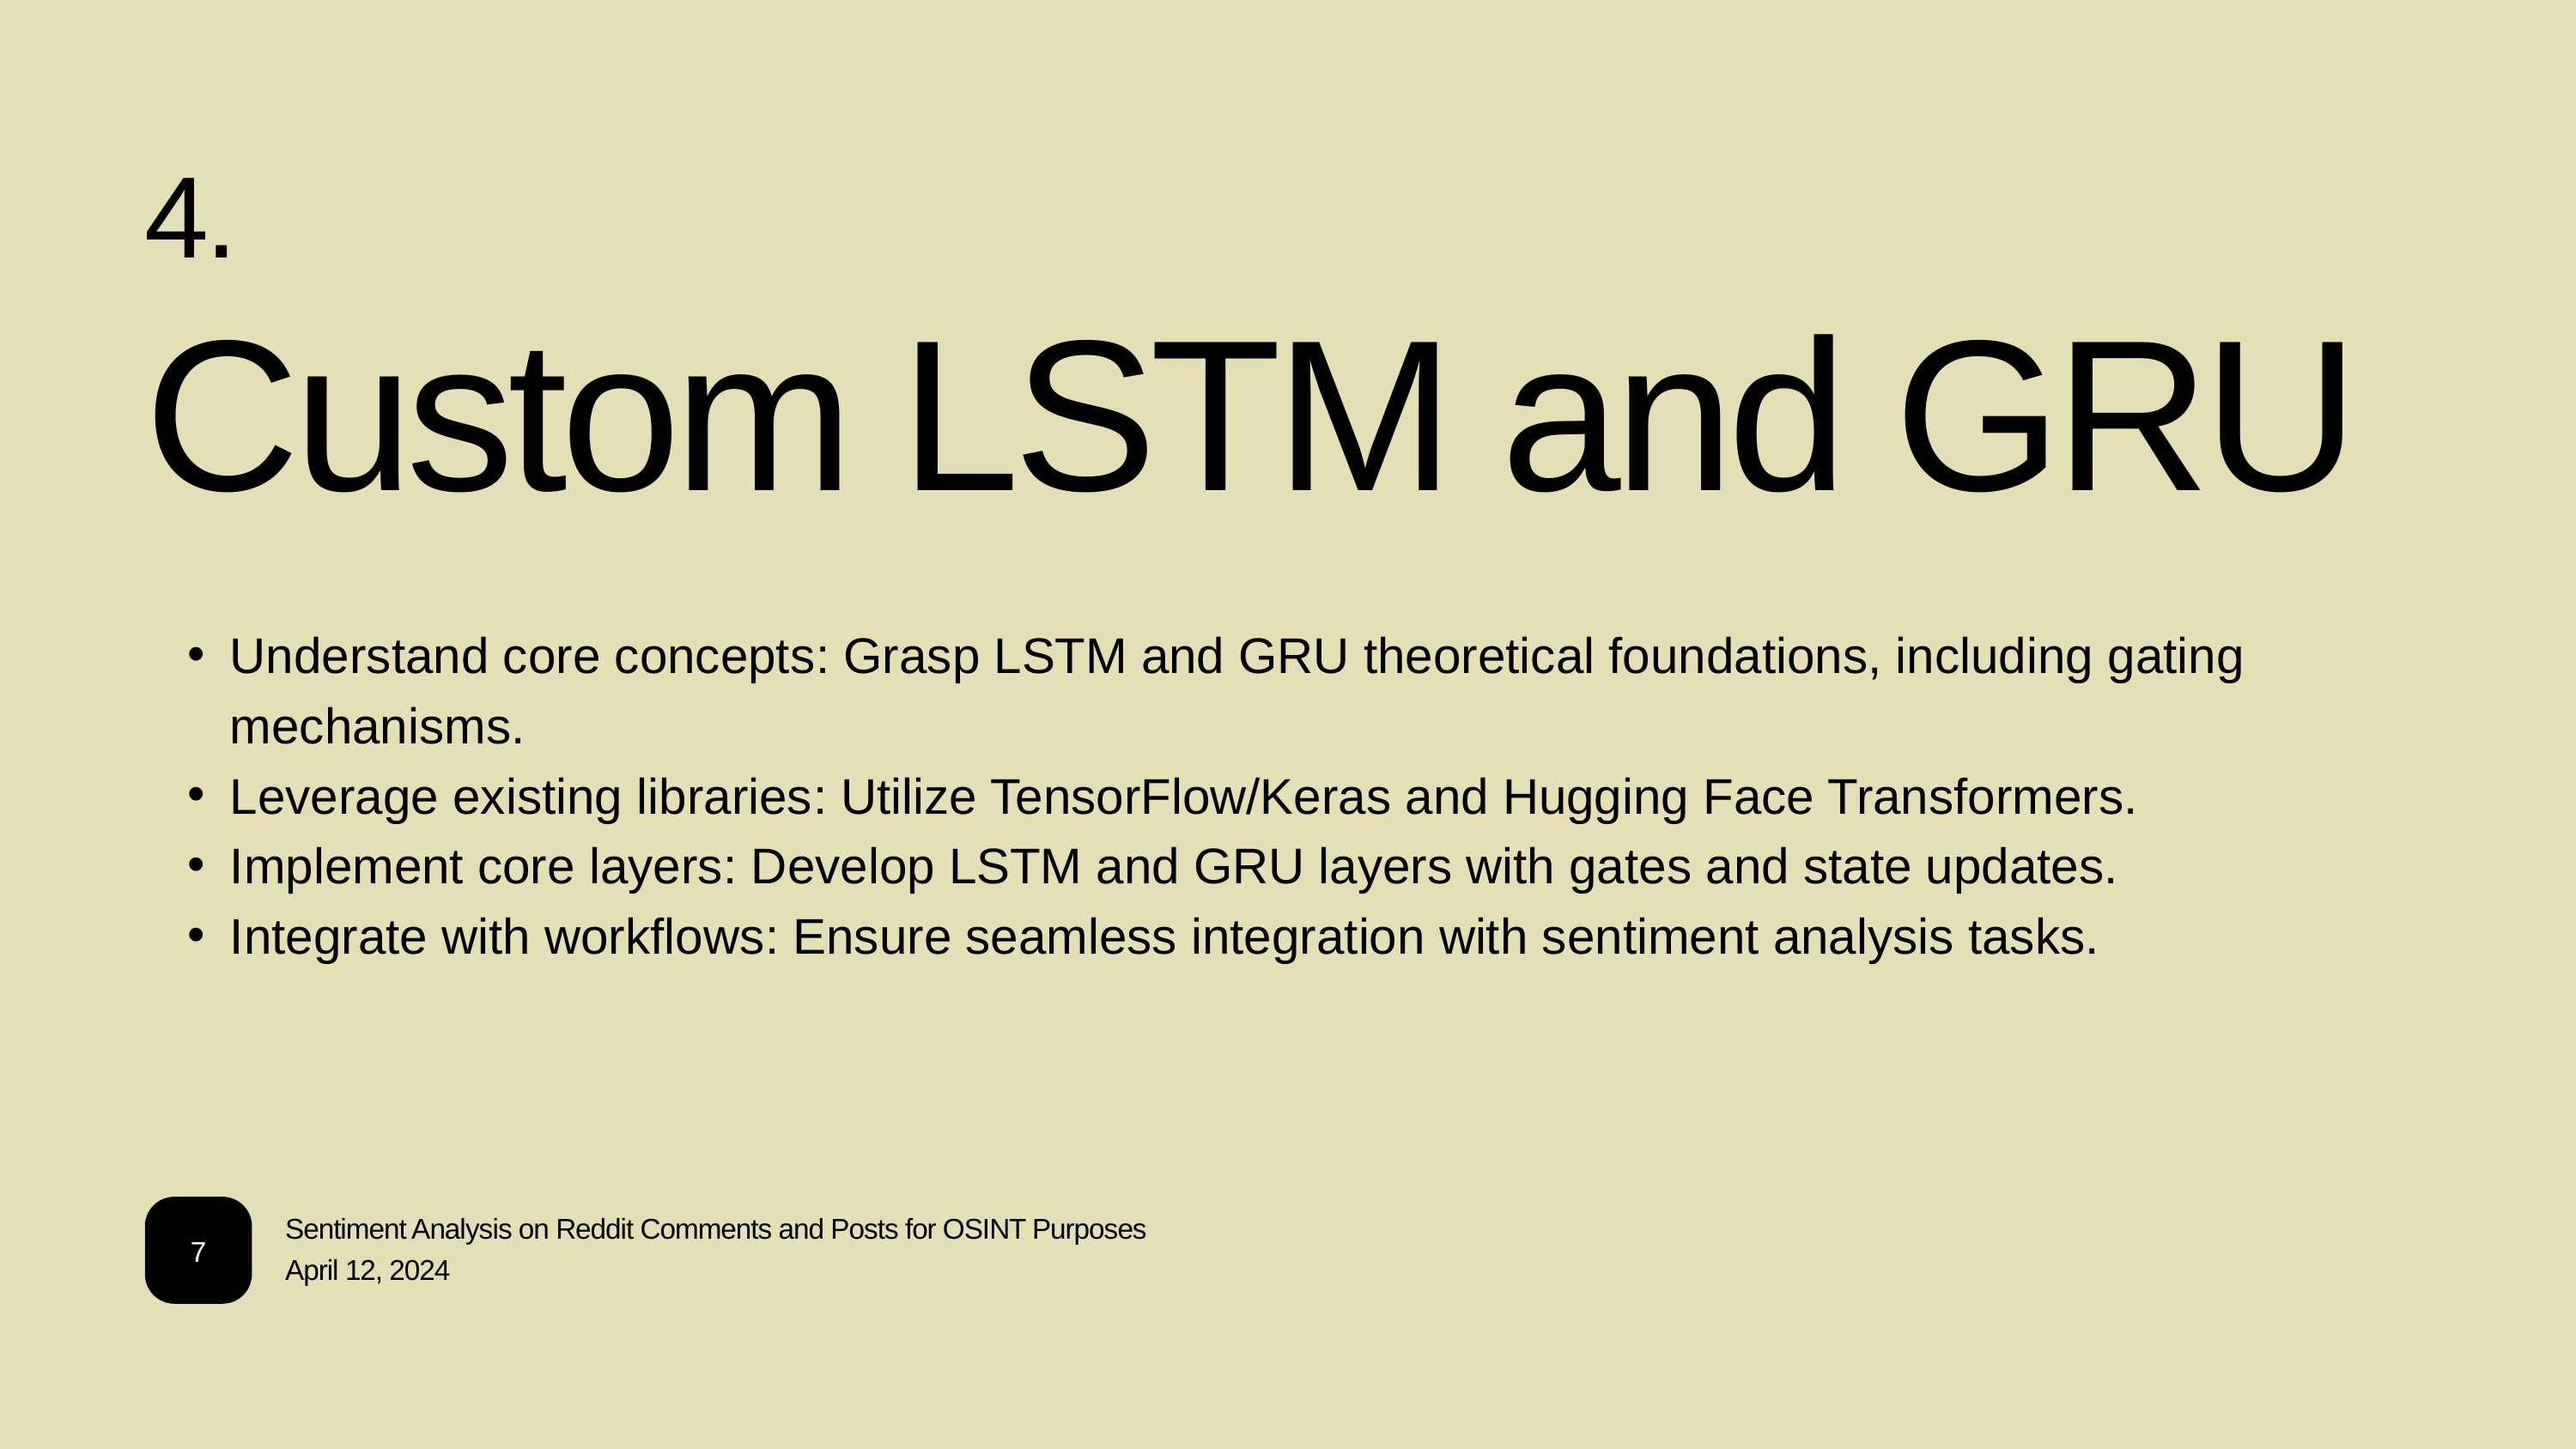

4.
Custom LSTM and GRU
Understand core concepts: Grasp LSTM and GRU theoretical foundations, including gating mechanisms.
Leverage existing libraries: Utilize TensorFlow/Keras and Hugging Face Transformers.
Implement core layers: Develop LSTM and GRU layers with gates and state updates.
Integrate with workflows: Ensure seamless integration with sentiment analysis tasks.

Sentiment Analysis on Reddit Comments and Posts for OSINT Purposes
7
April 12, 2024